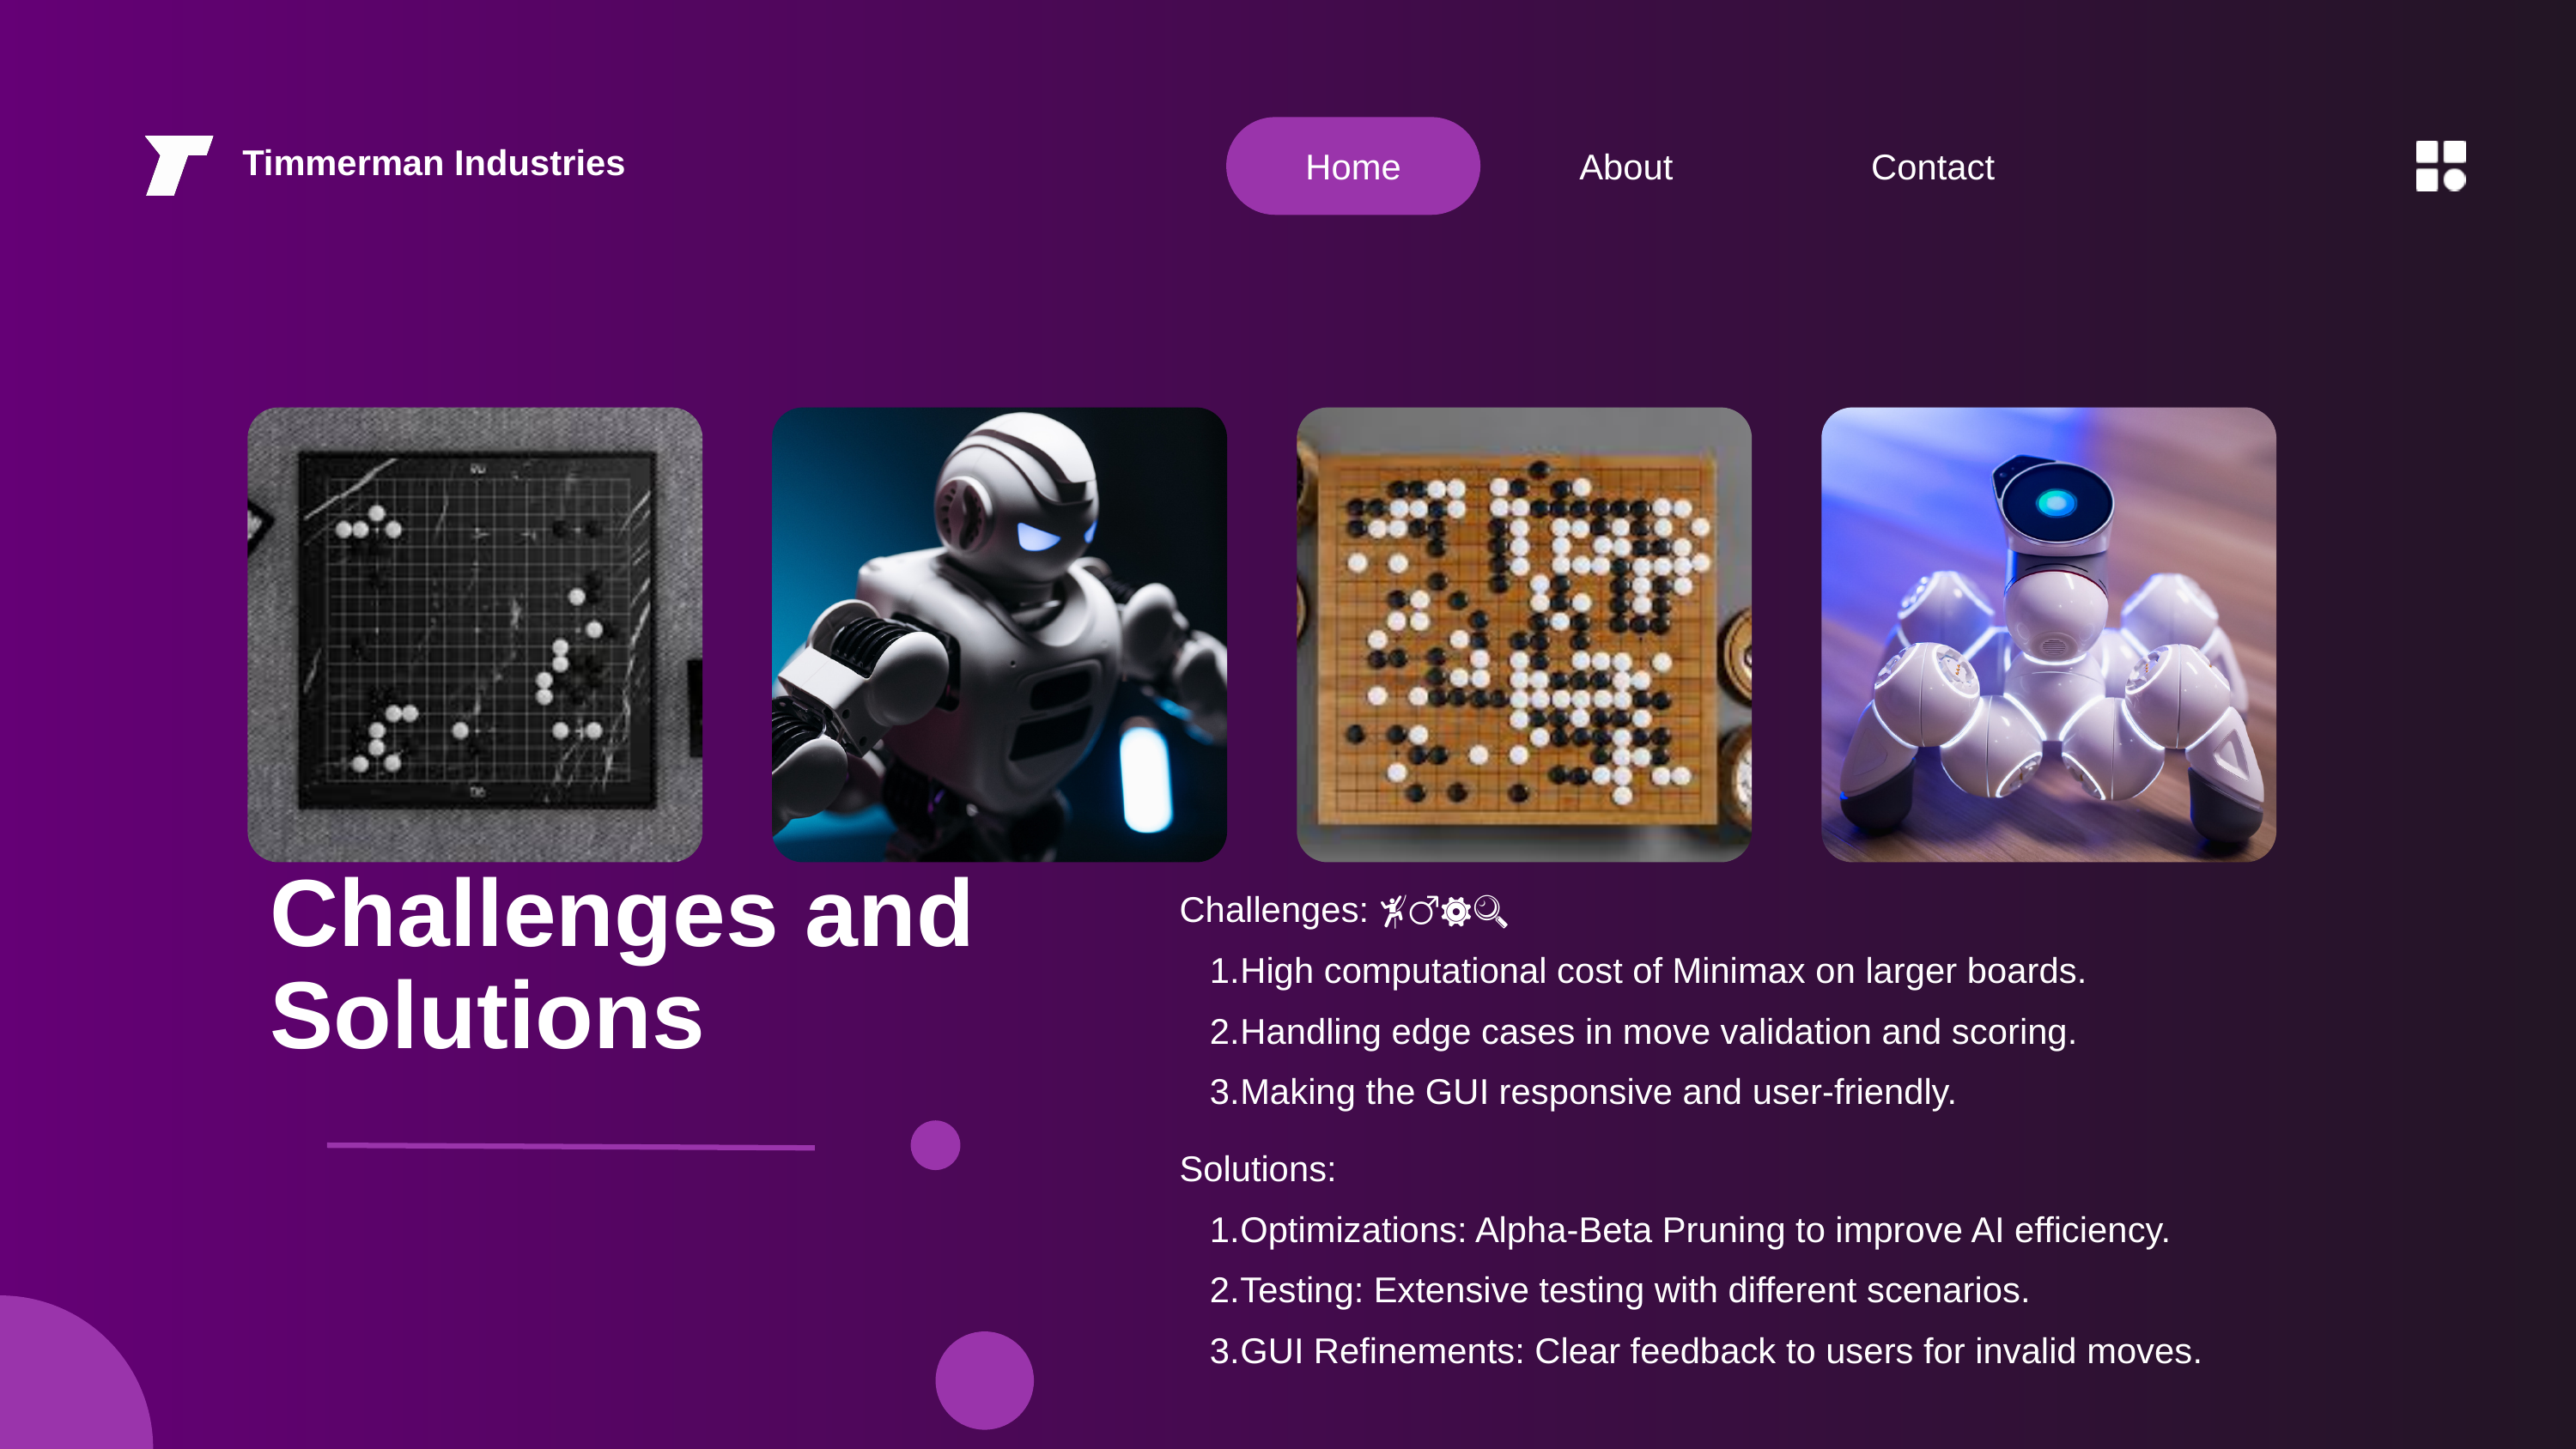

Home
About
Contact

Timmerman Industries

Challenges and Solutions
Challenges: 🧗‍♂️⚙️🔍
High computational cost of Minimax on larger boards.
Handling edge cases in move validation and scoring.
Making the GUI responsive and user-friendly.

Solutions:
Optimizations: Alpha-Beta Pruning to improve AI efficiency.
Testing: Extensive testing with different scenarios.
GUI Refinements: Clear feedback to users for invalid moves.